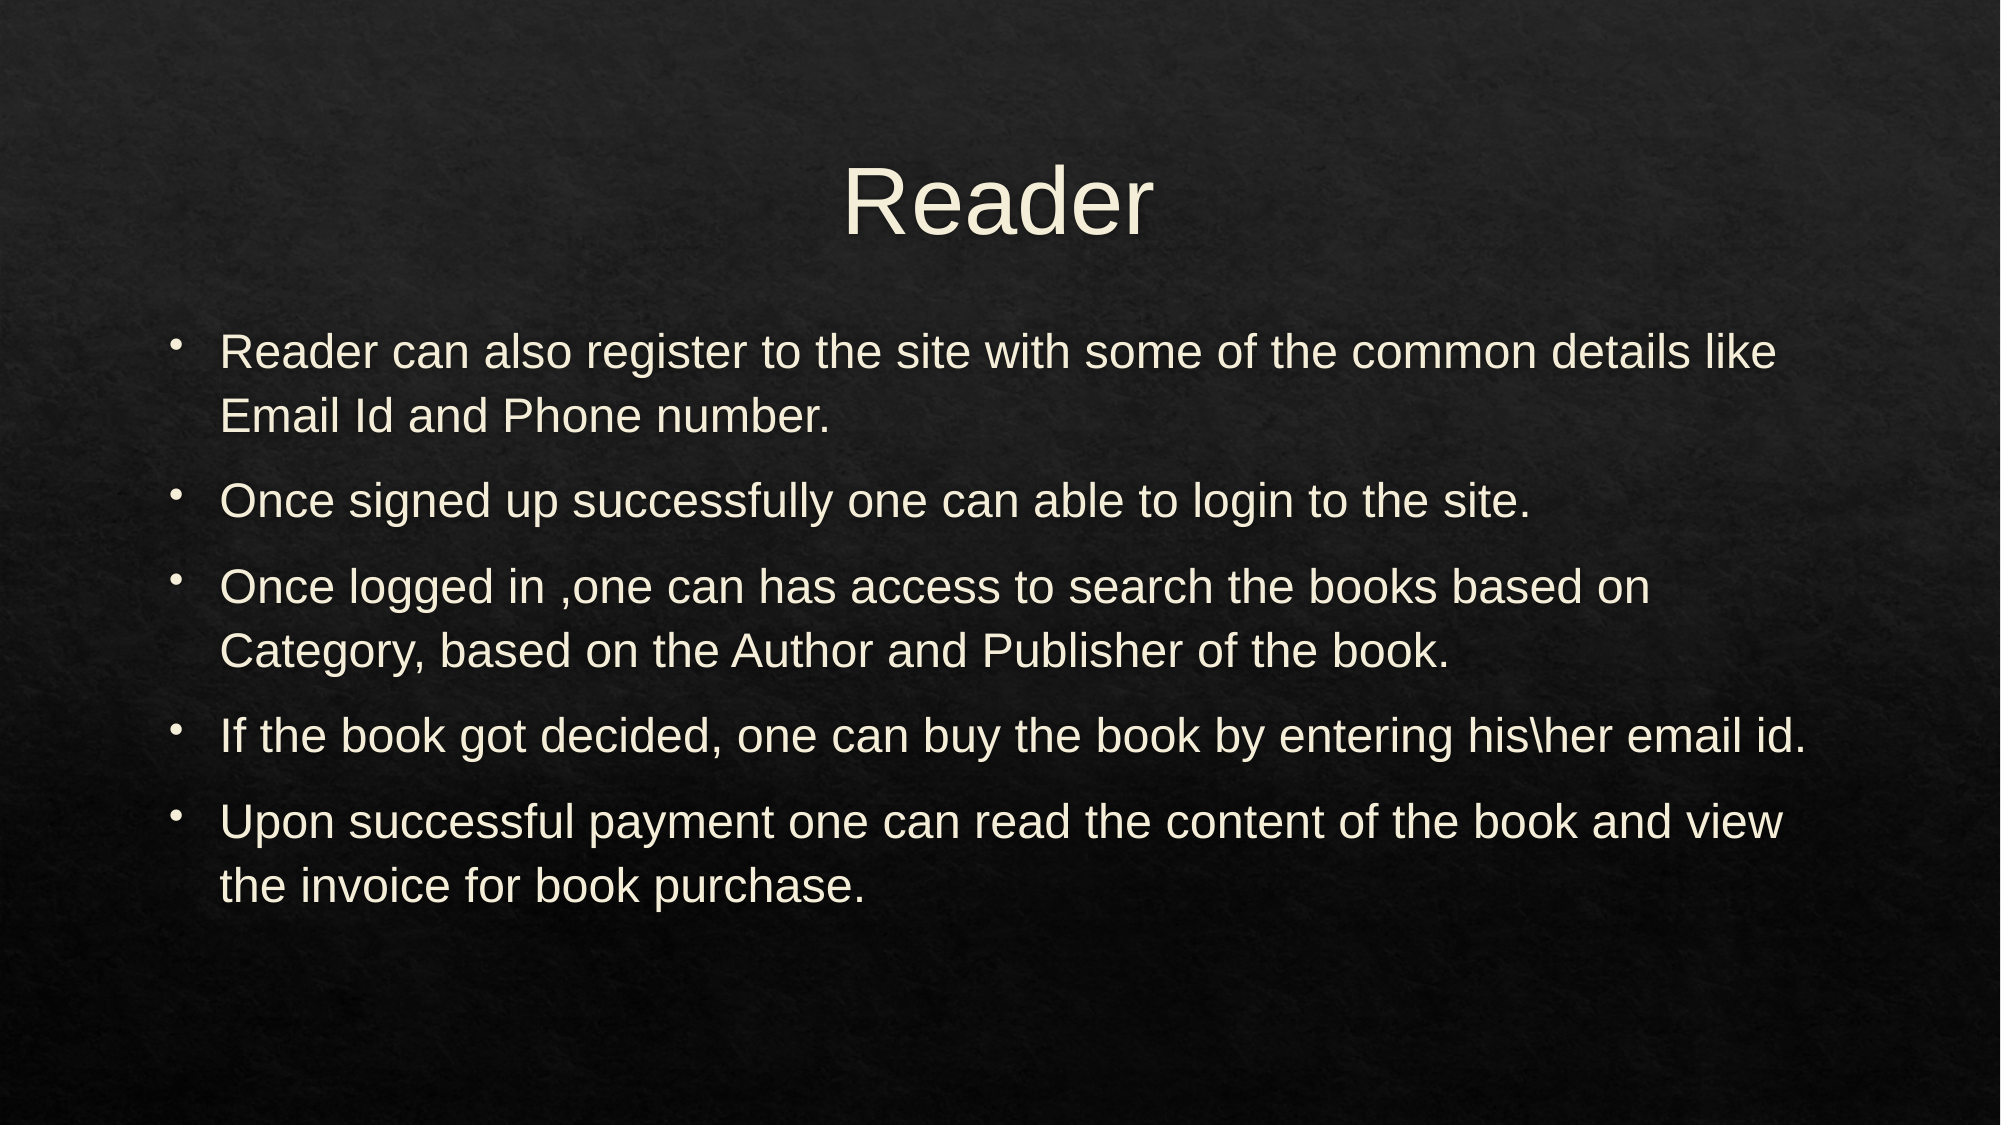

# Reader
Reader can also register to the site with some of the common details like Email Id and Phone number.
Once signed up successfully one can able to login to the site.
Once logged in ,one can has access to search the books based on Category, based on the Author and Publisher of the book.
If the book got decided, one can buy the book by entering his\her email id.
Upon successful payment one can read the content of the book and view the invoice for book purchase.